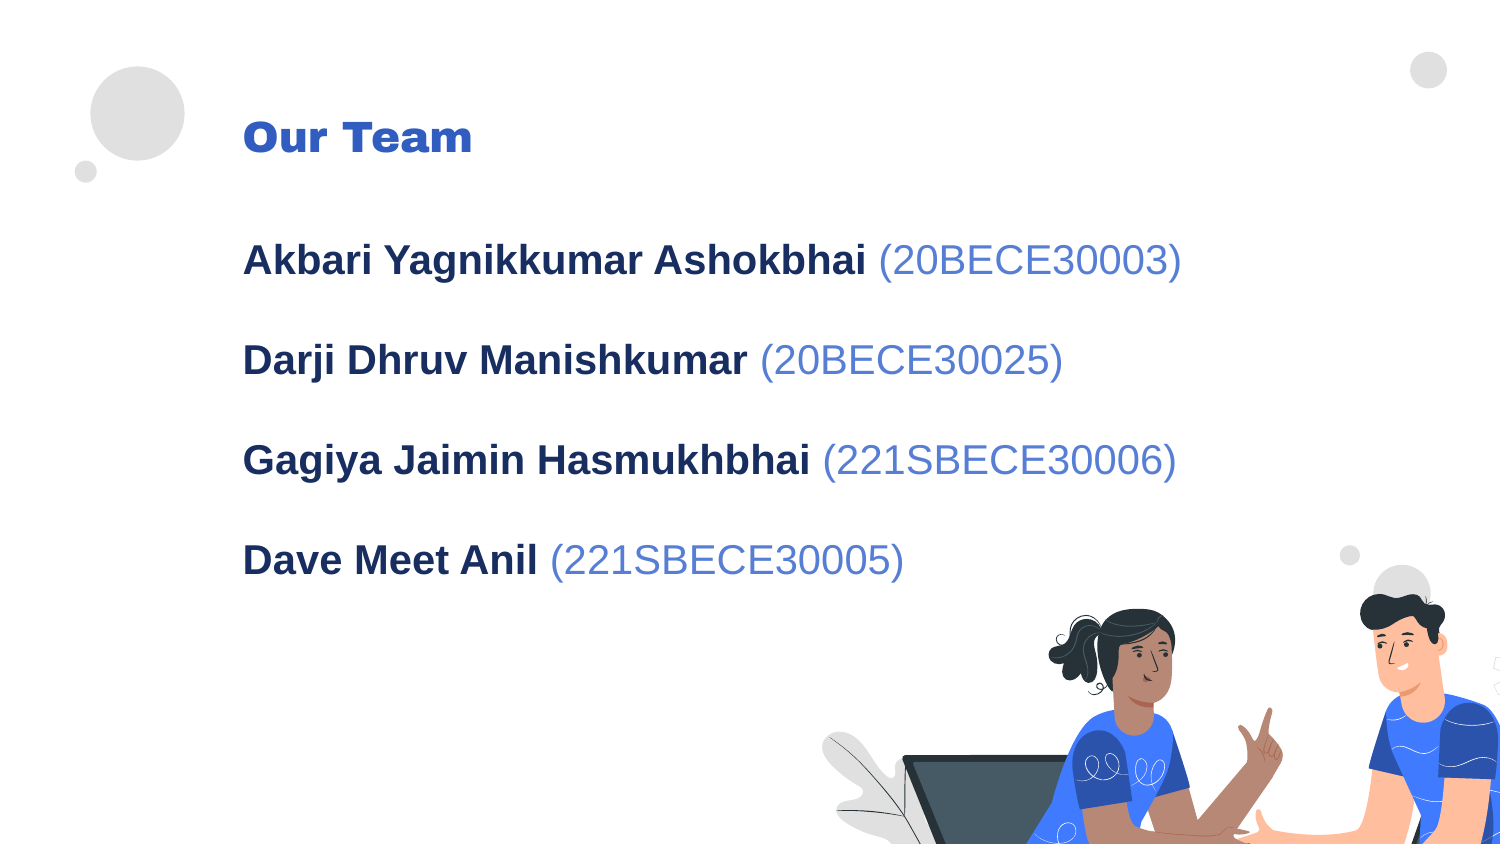

Our Team
Akbari Yagnikkumar Ashokbhai (20BECE30003)

Darji Dhruv Manishkumar (20BECE30025)

Gagiya Jaimin Hasmukhbhai (221SBECE30006)

Dave Meet Anil (221SBECE30005)